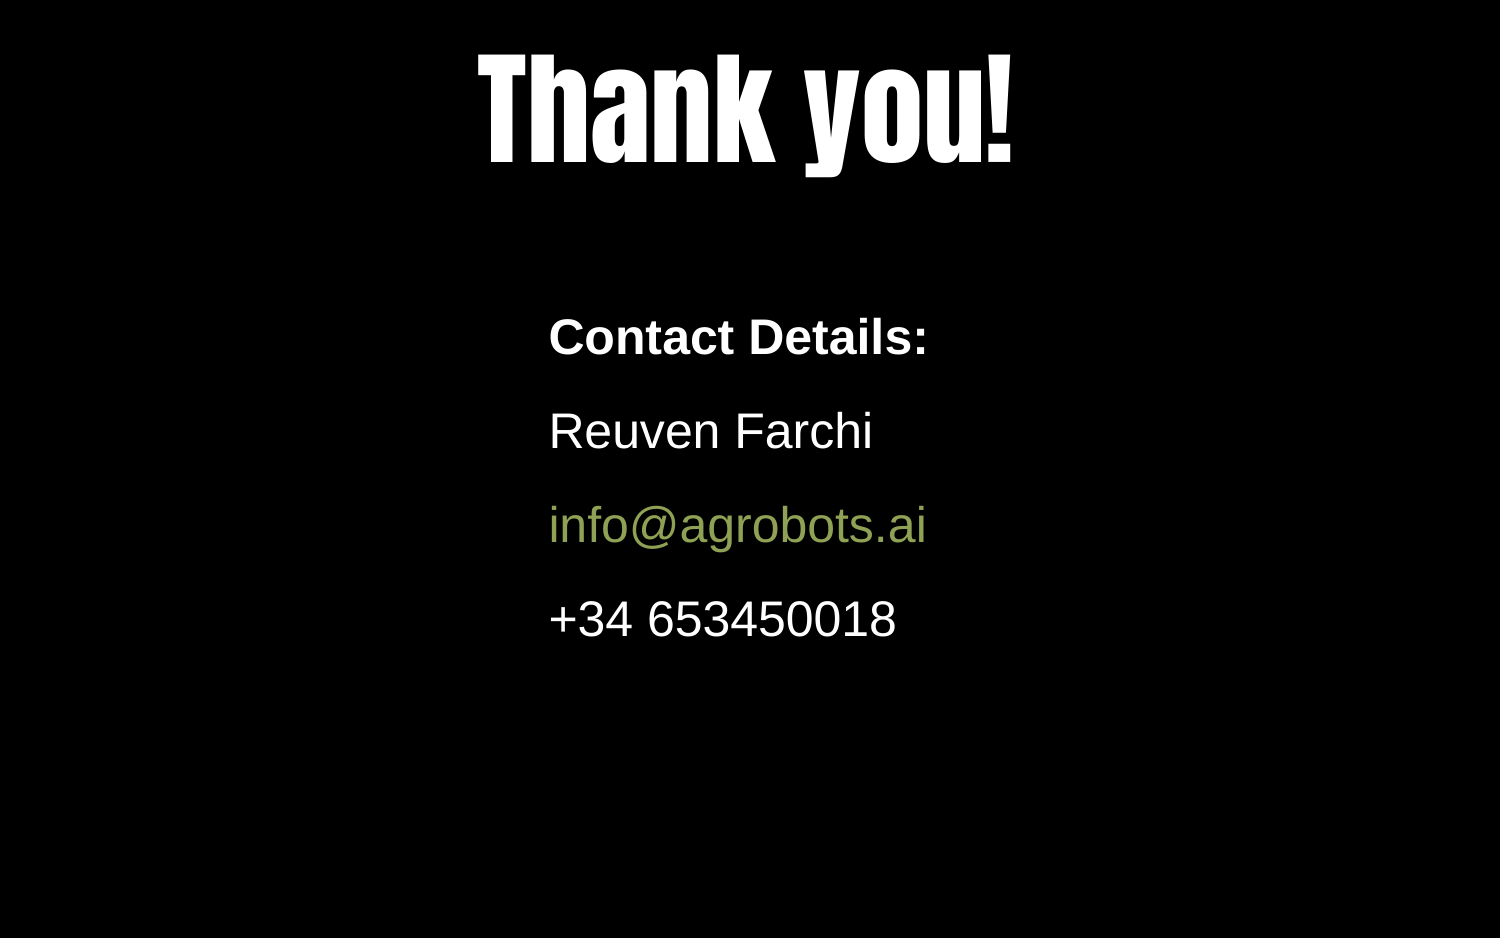

Thank you!
Contact Details:
Reuven Farchi
info@agrobots.ai
+34 653450018